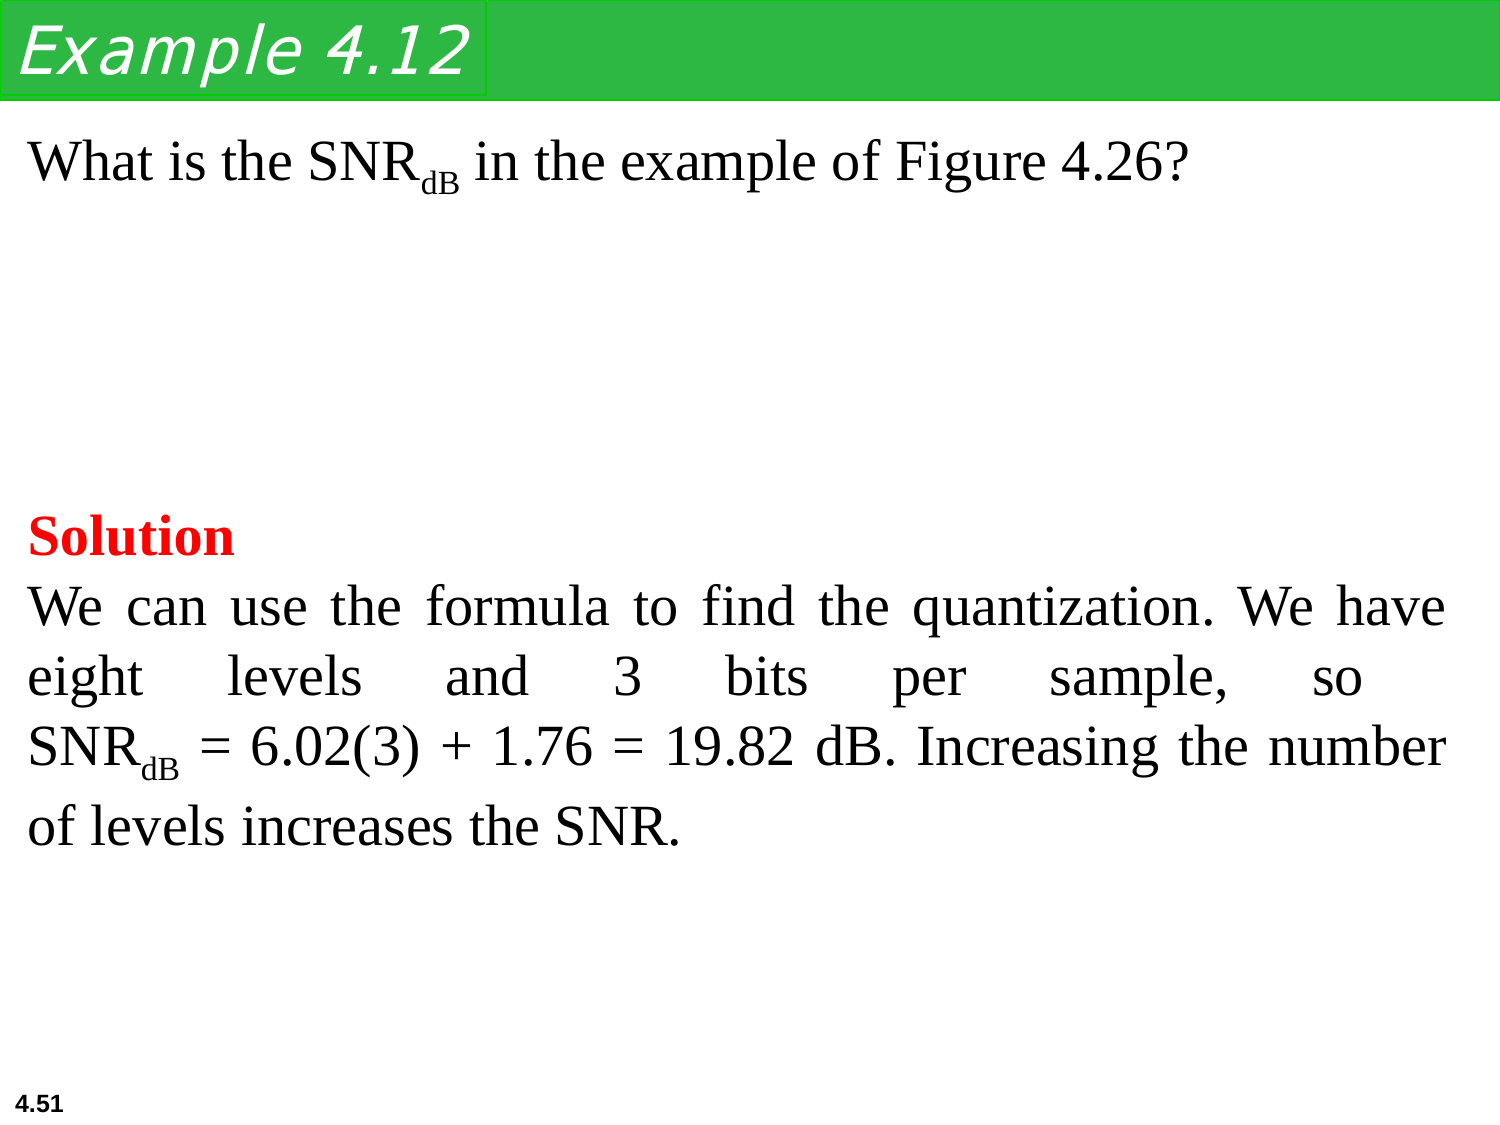

Example 4.12
What is the SNRdB in the example of Figure 4.26?
Solution
We can use the formula to find the quantization. We have eight levels and 3 bits per sample, so
SNRdB = 6.02(3) + 1.76 = 19.82 dB. Increasing the number of levels increases the SNR.
4.51